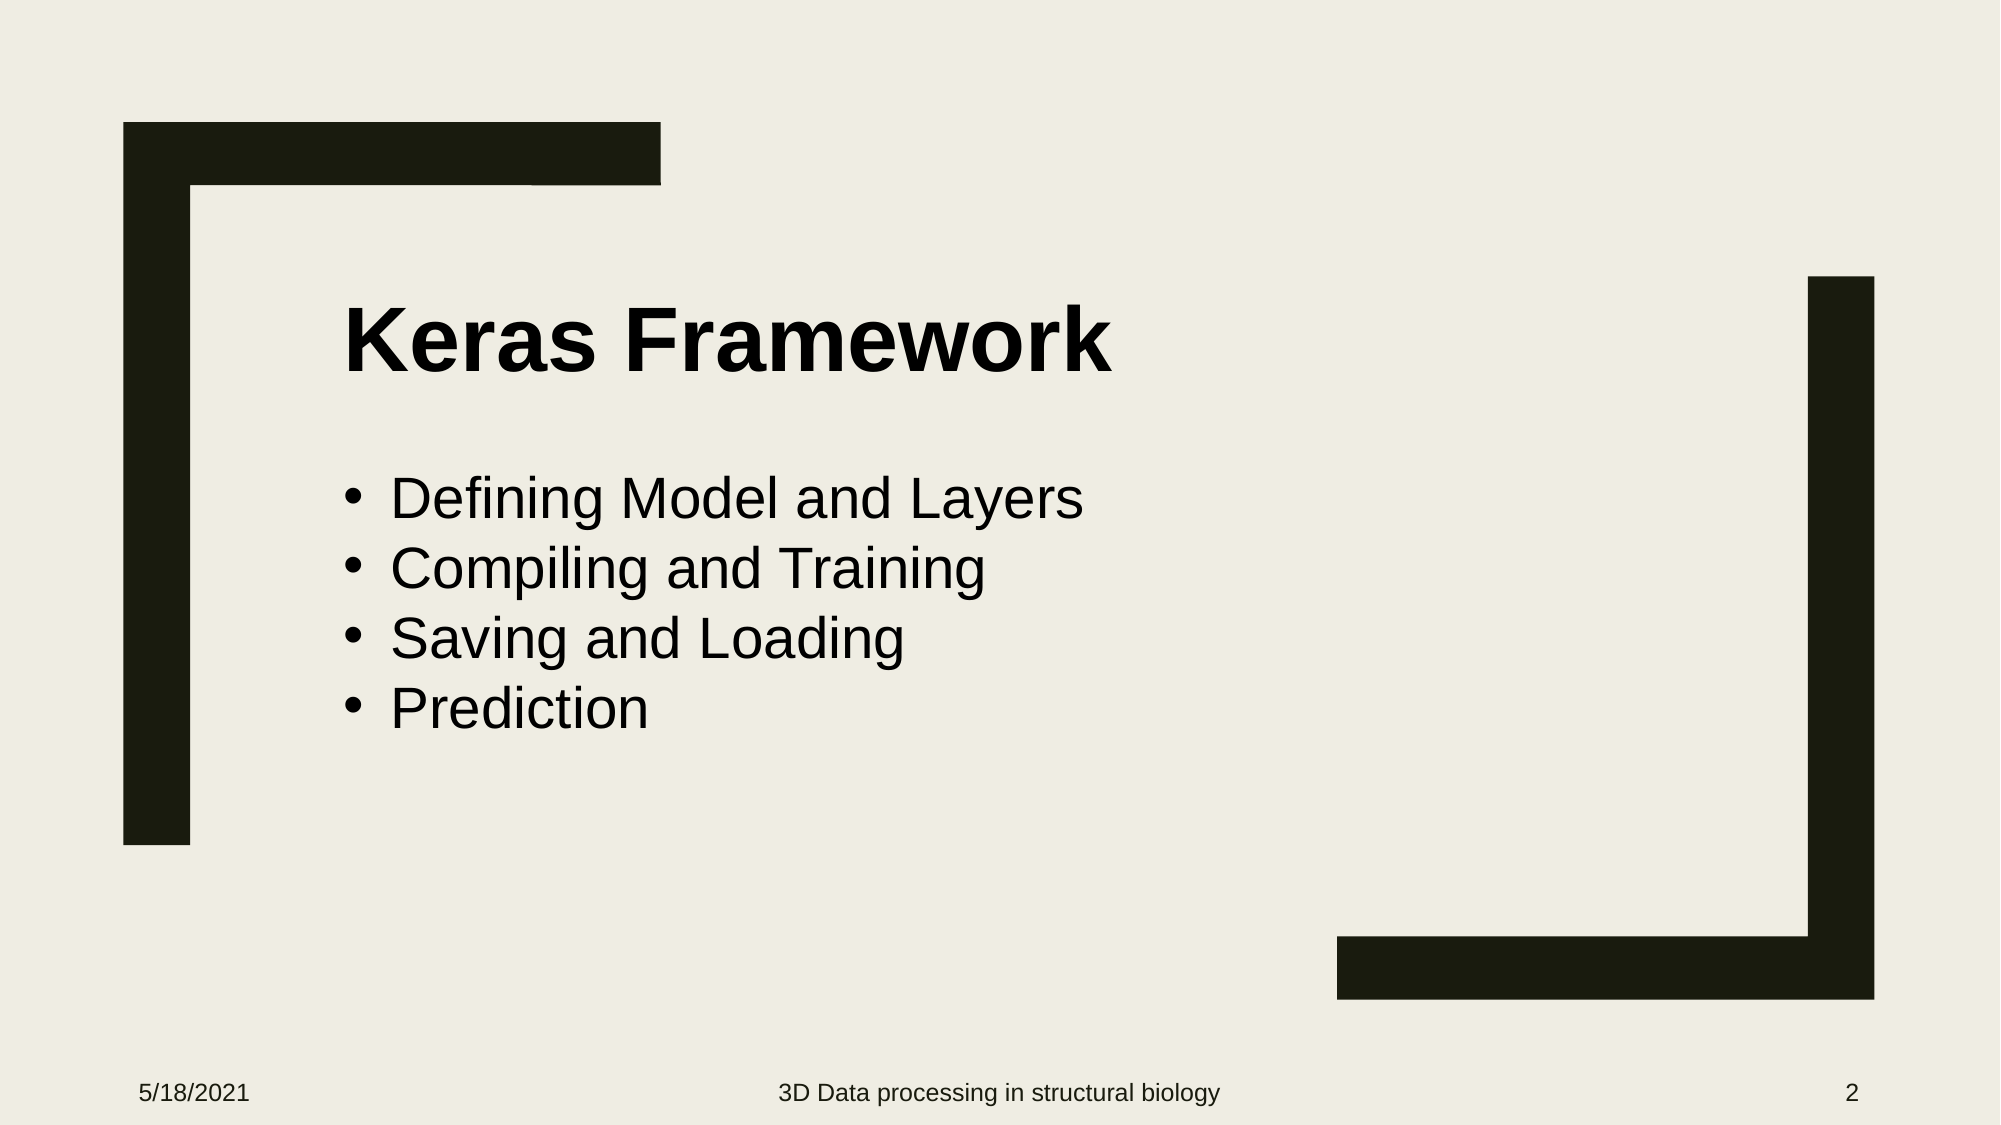

Keras Framework

Defining Model and Layers
Compiling and Training
Saving and Loading
Prediction

5/18/2021
3D Data processing in structural biology
2